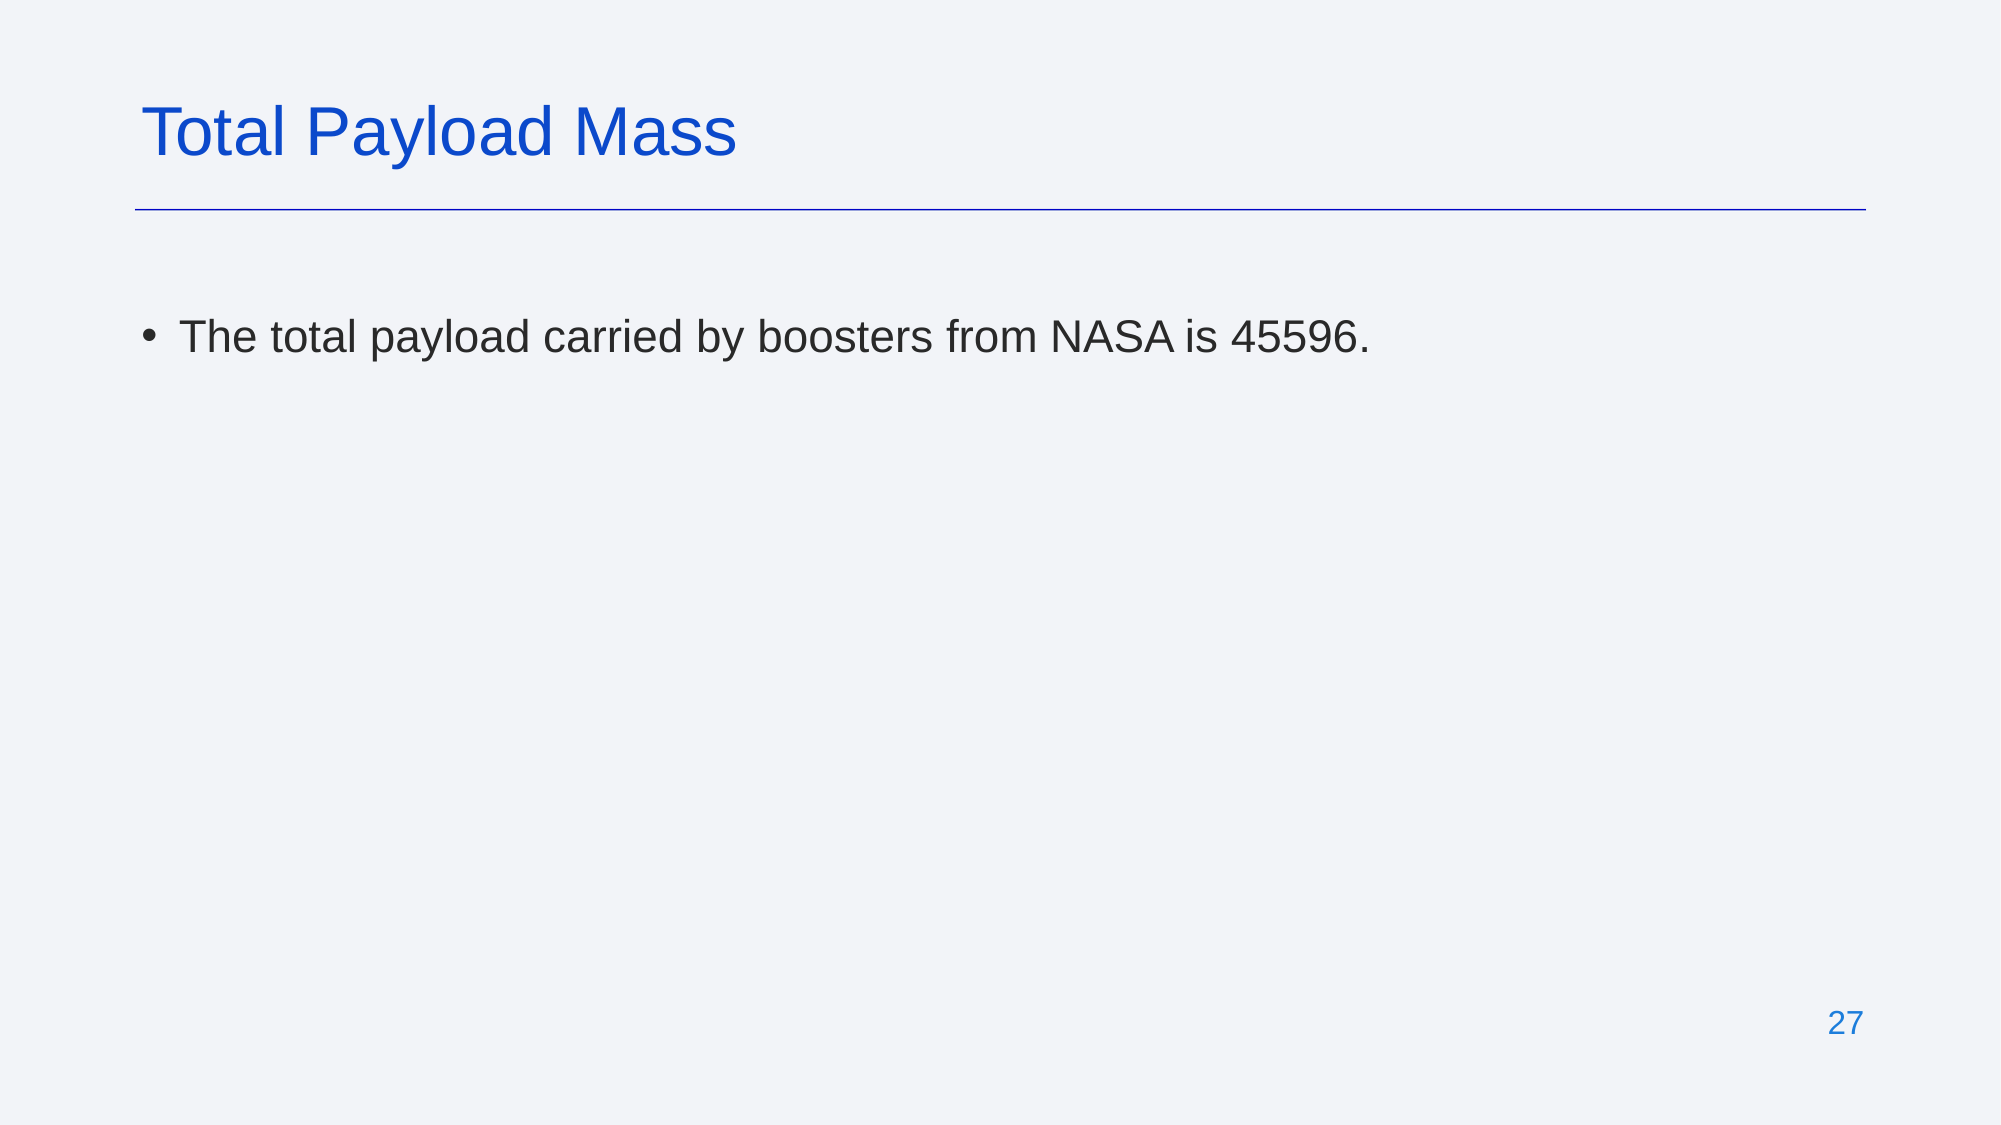

Total Payload Mass
The total payload carried by boosters from NASA is 45596.
27